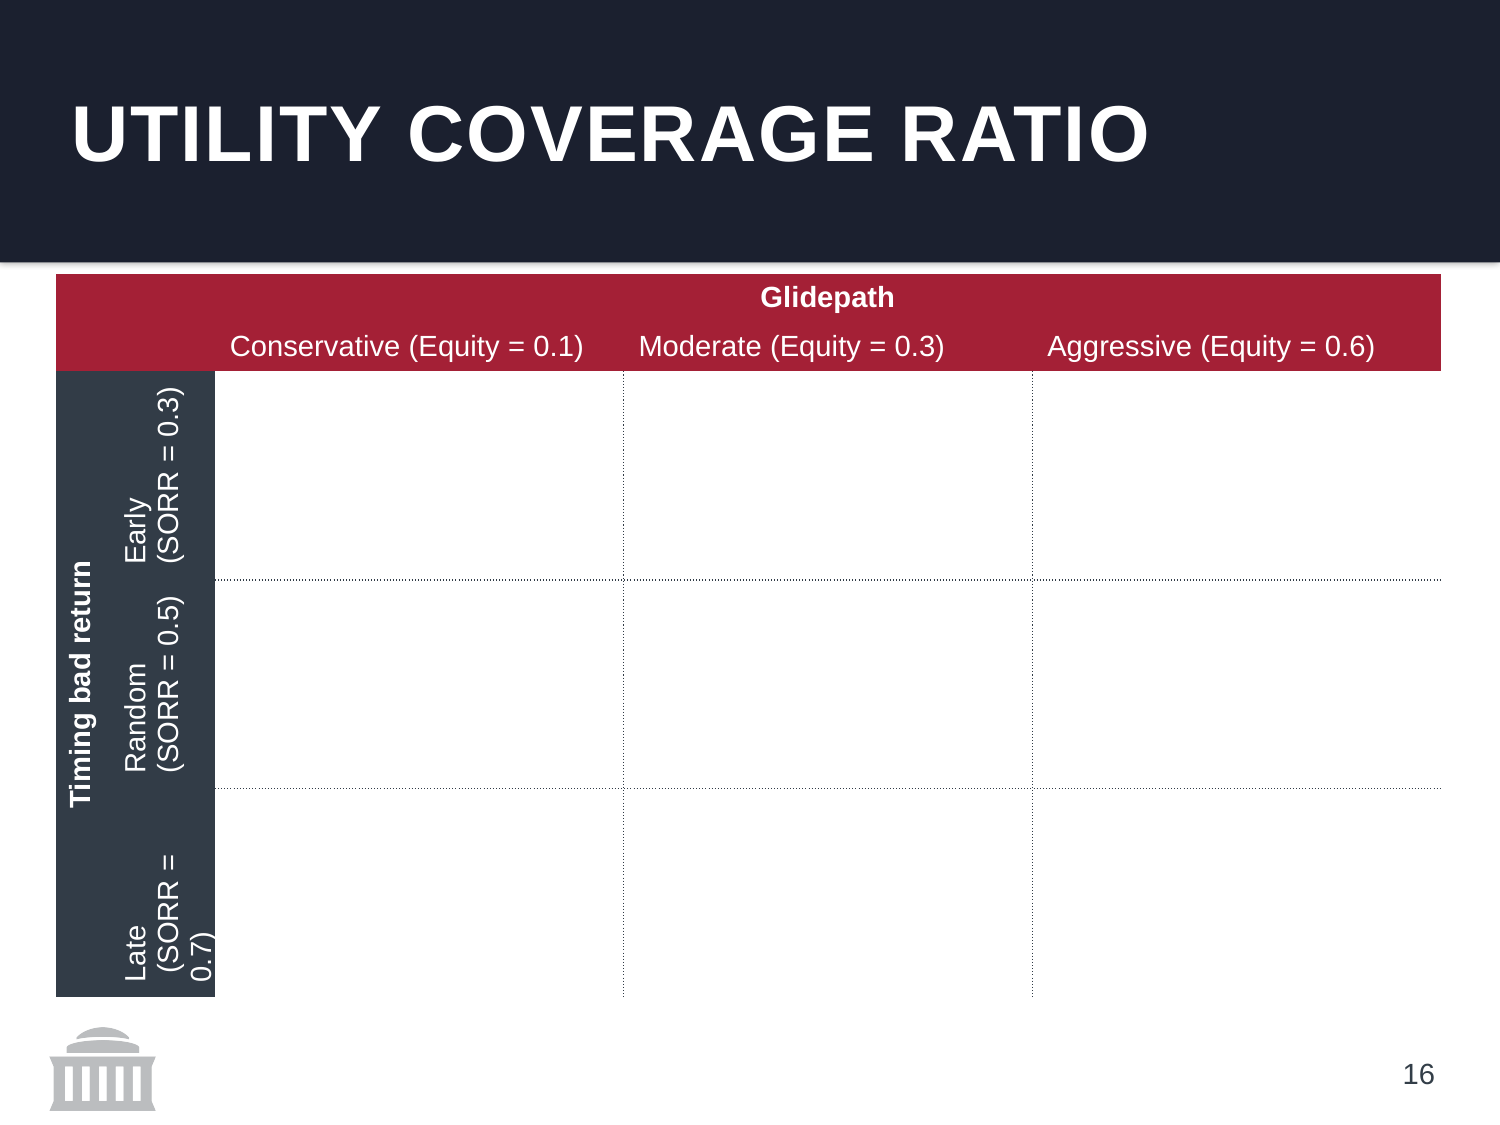

#
utility Coverage ratio
|  |  | Glidepath |  |  |
| --- | --- | --- | --- | --- |
|  |  | Conservative (Equity = 0.1) | Moderate (Equity = 0.3) | Aggressive (Equity = 0.6) |
| Timing bad return | Early (SORR = 0.3) |  |  |  |
|  | Random (SORR = 0.5) |  |  |  |
|  | Late (SORR = 0.7) |  |  |  |
16